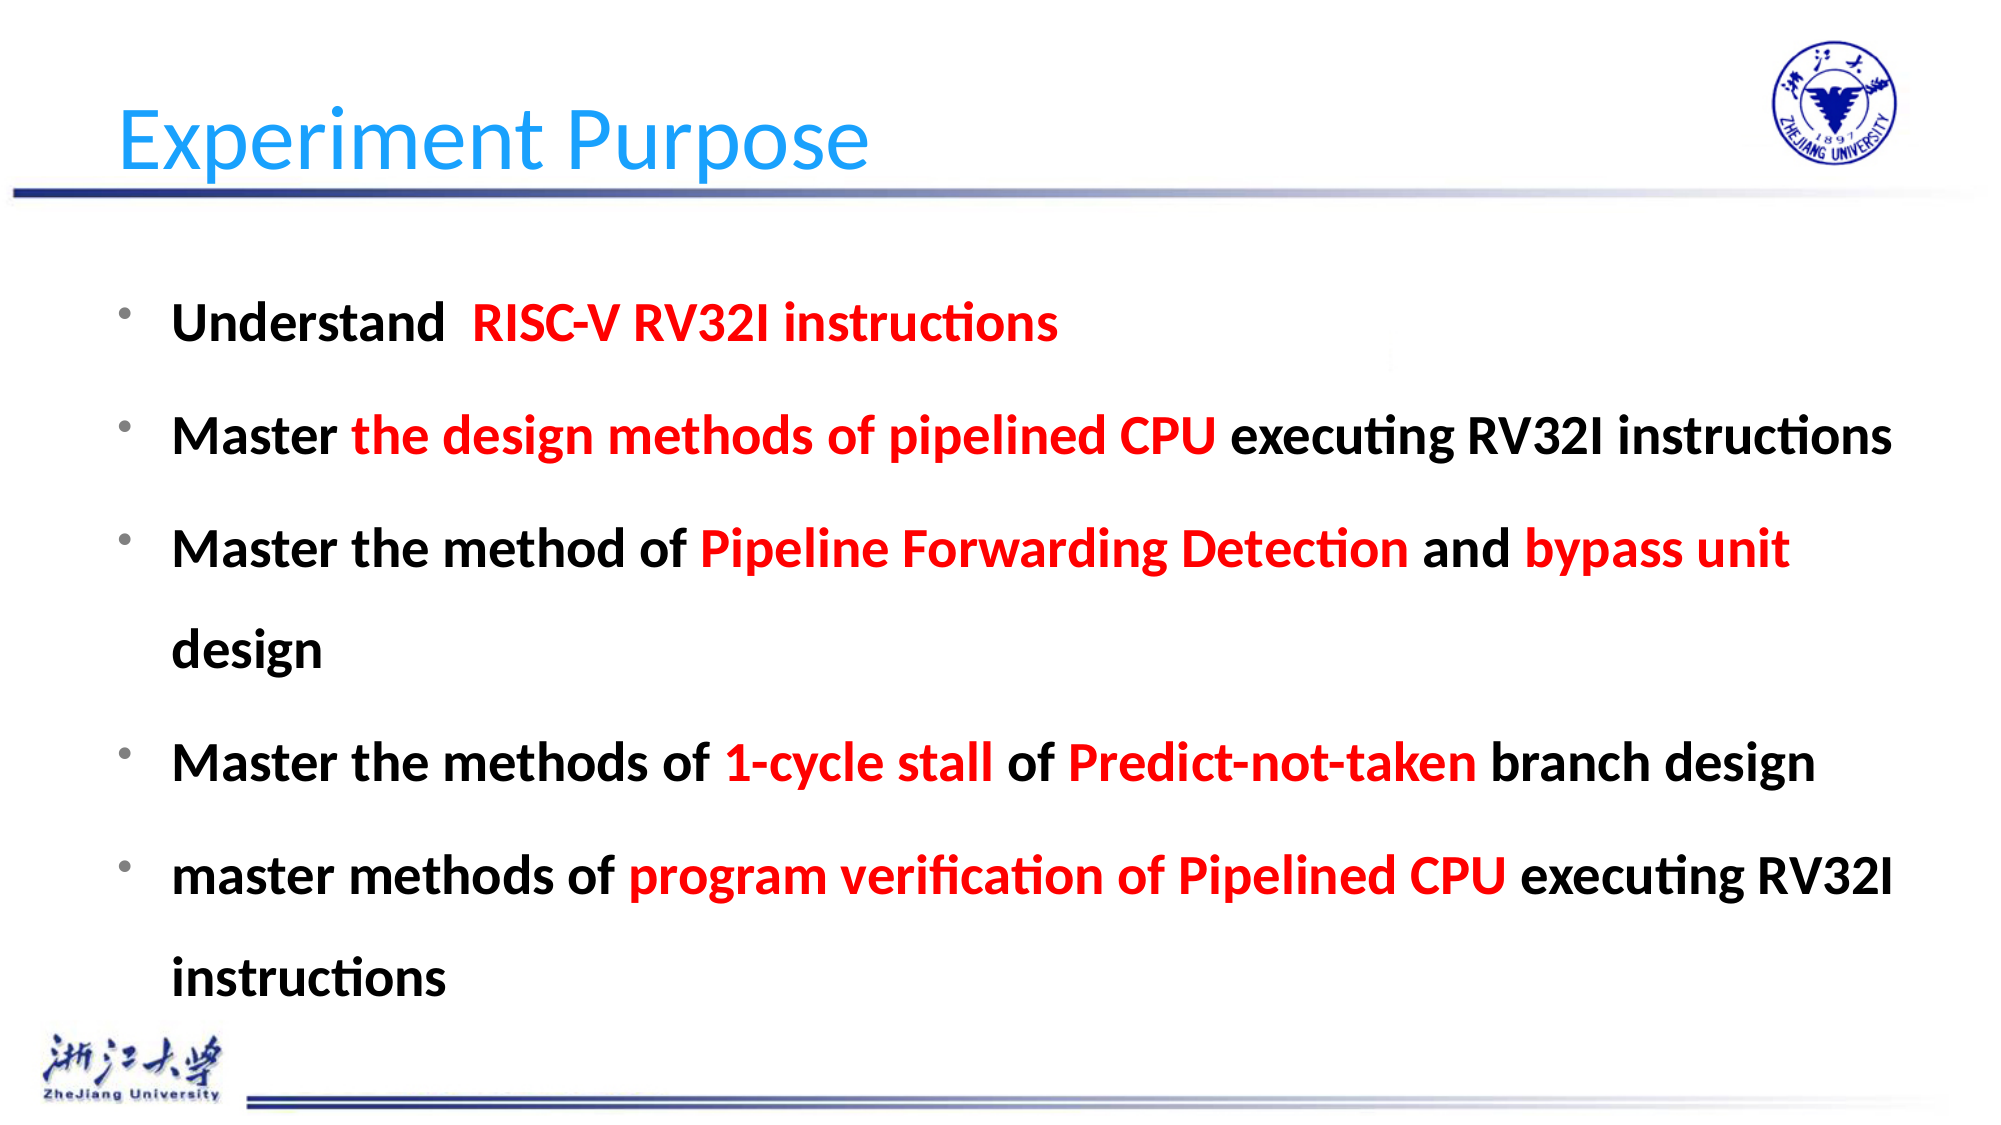

# Experiment Purpose
Understand  RISC-V RV32I instructions
Master the design methods of pipelined CPU executing RV32I instructions
Master the method of Pipeline Forwarding Detection and bypass unit design
Master the methods of 1-cycle stall of Predict-not-taken branch design
master methods of program verification of Pipelined CPU executing RV32I instructions